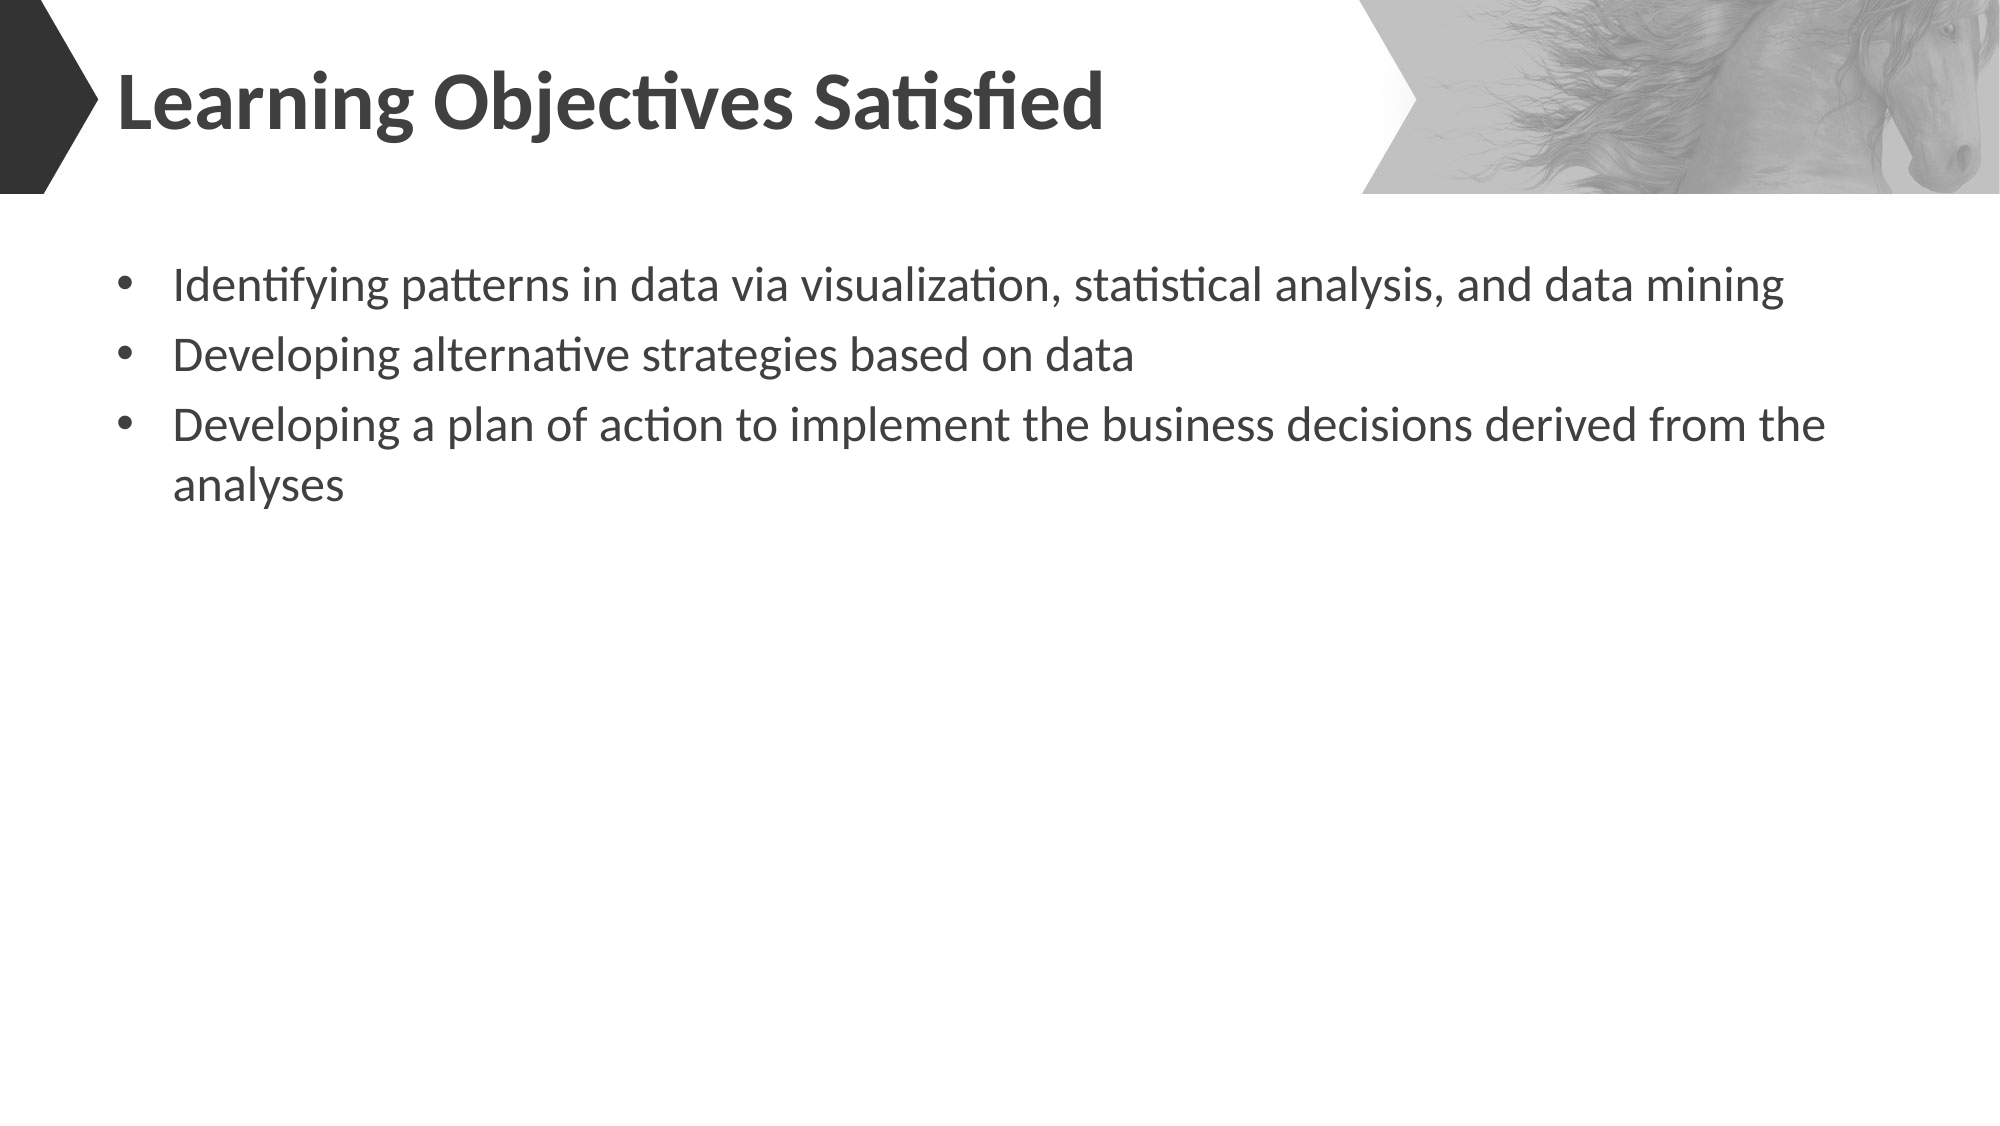

# Learning Objectives Satisfied
Identifying patterns in data via visualization, statistical analysis, and data mining
Developing alternative strategies based on data
Developing a plan of action to implement the business decisions derived from the
analyses